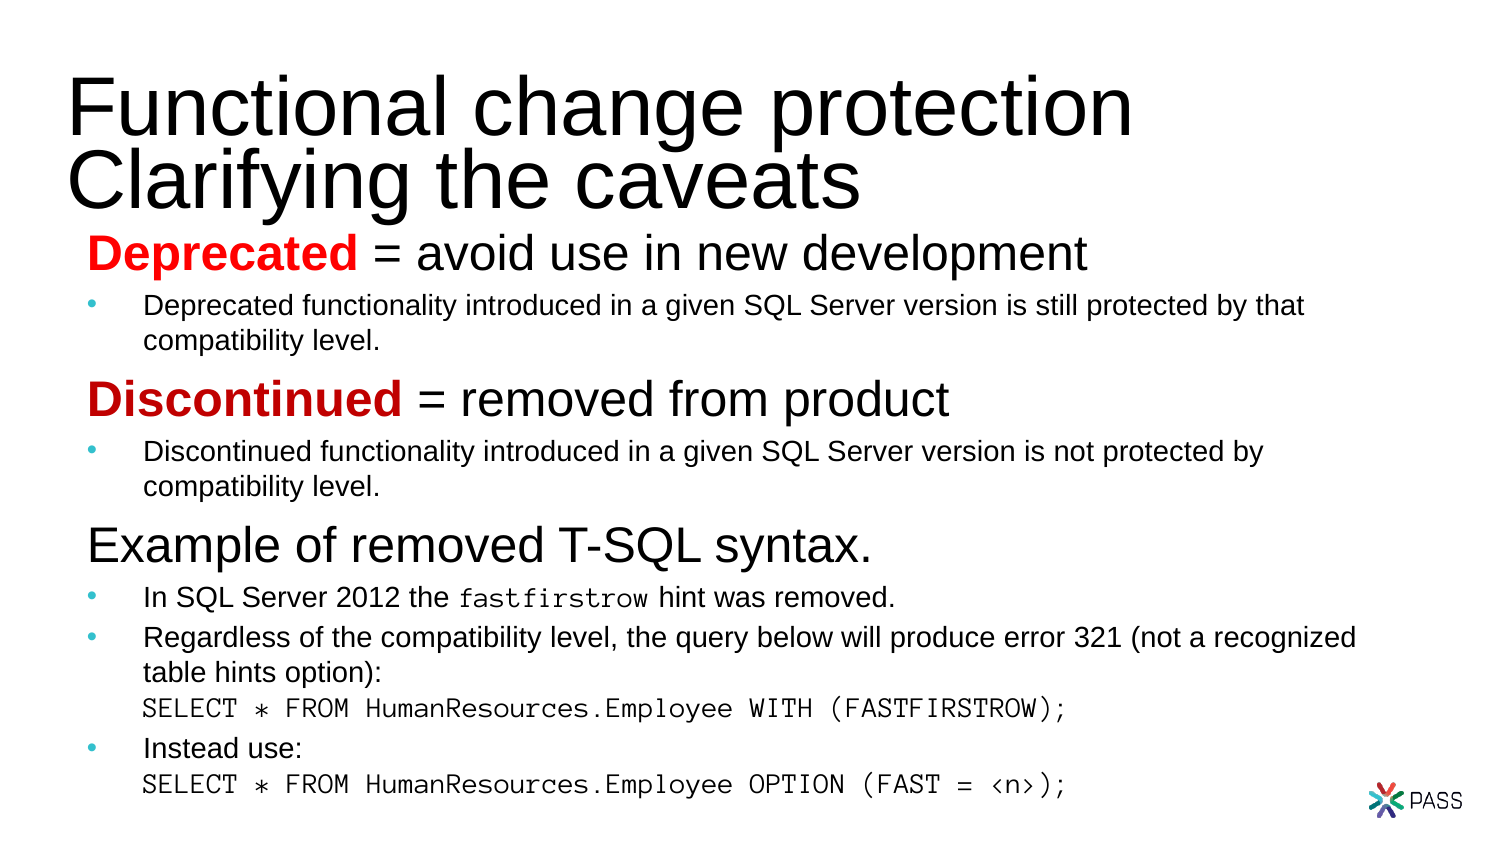

# Functional change protection Clarifying the caveats
Deprecated = avoid use in new development
Deprecated functionality introduced in a given SQL Server version is still protected by that compatibility level.
Discontinued = removed from product
Discontinued functionality introduced in a given SQL Server version is not protected by compatibility level.
Example of removed T-SQL syntax.
In SQL Server 2012 the fastfirstrow hint was removed.
Regardless of the compatibility level, the query below will produce error 321 (not a recognized table hints option):
SELECT * FROM HumanResources.Employee WITH (FASTFIRSTROW);
Instead use:
SELECT * FROM HumanResources.Employee OPTION (FAST = <n>);